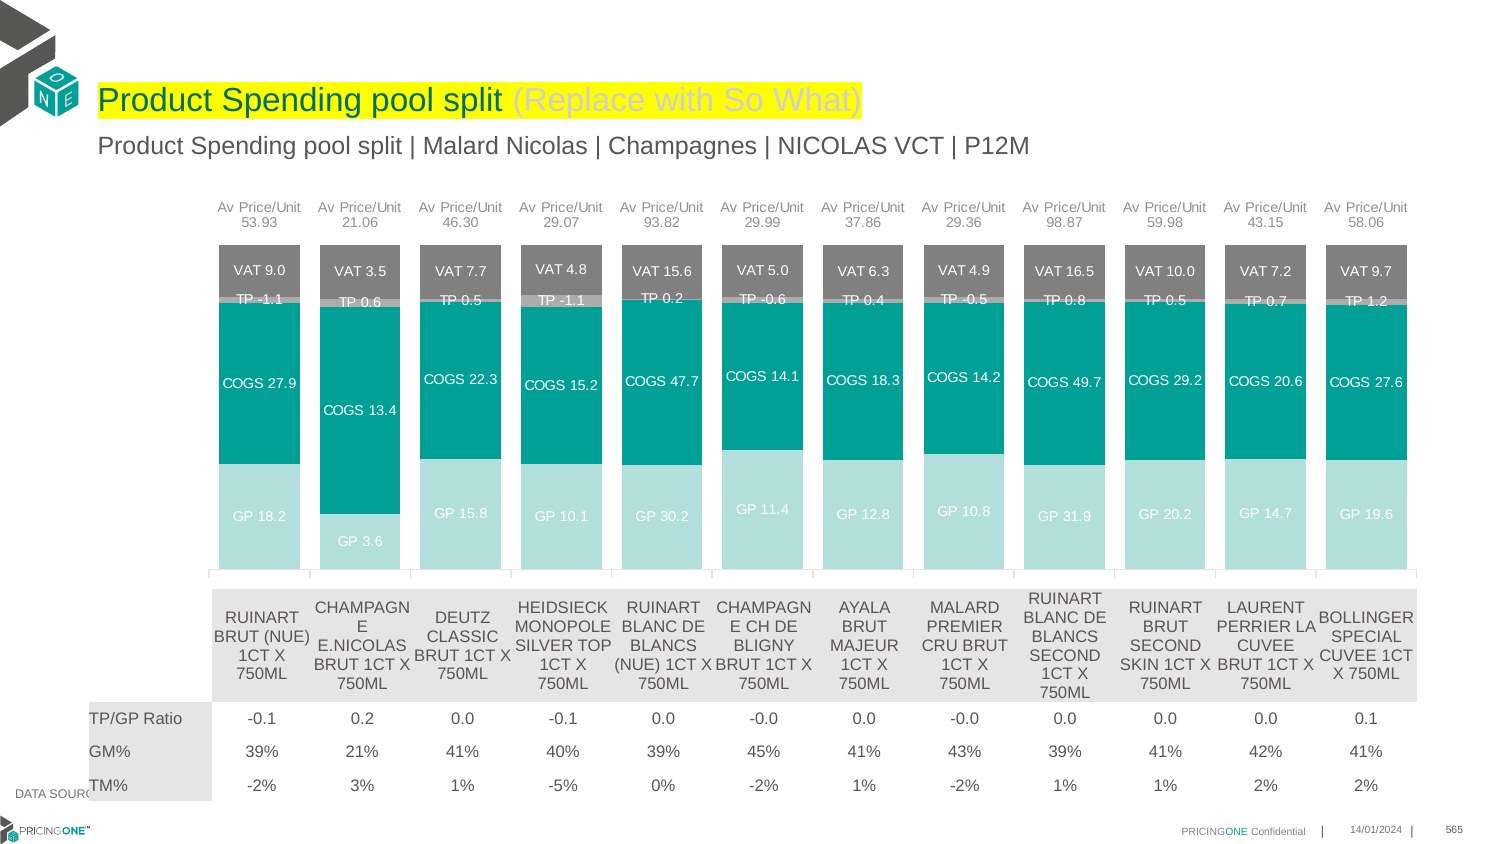

# Product Spending pool split (Replace with So What)
Product Spending pool split | Malard Nicolas | Champagnes | NICOLAS VCT | P12M

### Chart

| Category | GP | COGS | TP | VAT |
|---|---|---|---|---|
| Av Price/Unit 53.93 | 18.178746210163652 | 27.880716192937122 | -1.1138084194659825 | 8.989125753660637 |
| Av Price/Unit 21.06 | 3.6152709374999996 | 13.3860735 | 0.5508257013888915 | 3.5104340277777766 |
| Av Price/Unit 46.30 | 15.807014116452267 | 22.316516858496954 | 0.46372432859399737 | 7.71744527194764 |
| Av Price/Unit 29.07 | 10.136668391484331 | 15.225129006505028 | -1.134515710624882 | 4.845456337472899 |
| Av Price/Unit 93.82 | 30.24344435946463 | 47.69908126195029 | 0.2434208413002068 | 15.637189292543008 |
| Av Price/Unit 29.99 | 11.447325139220364 | 14.1009415274463 | -0.5562221161495593 | 4.998408910103418 |
| Av Price/Unit 37.86 | 12.78357590301831 | 18.34434606630381 | 0.4183422563087582 | 6.309252845126175 |
| Av Price/Unit 29.36 | 10.793147748141669 | 14.179217621338 | -0.5076008599329533 | 4.892945634747117 |
| Av Price/Unit 98.87 | 31.888419038817002 | 49.68350277264326 | 0.8187128157732673 | 16.4781269254467 |
| Av Price/Unit 59.98 | 20.22629571106095 | 29.232909142212186 | 0.5248056809631407 | 9.996802106847243 |
| Av Price/Unit 43.15 | 14.683823711340205 | 20.569569415807564 | 0.7073743413516596 | 7.192153493699889 |
| Av Price/Unit 58.06 | 19.58377262044653 | 27.631132667450057 | 1.1663846063454741 | 9.67626321974148 |
|  | RUINART BRUT (NUE) 1CT X 750ML | CHAMPAGNE E.NICOLAS BRUT 1CT X 750ML | DEUTZ CLASSIC BRUT 1CT X 750ML | HEIDSIECK MONOPOLE SILVER TOP 1CT X 750ML | RUINART BLANC DE BLANCS (NUE) 1CT X 750ML | CHAMPAGNE CH DE BLIGNY BRUT 1CT X 750ML | AYALA BRUT MAJEUR 1CT X 750ML | MALARD PREMIER CRU BRUT 1CT X 750ML | RUINART BLANC DE BLANCS SECOND 1CT X 750ML | RUINART BRUT SECOND SKIN 1CT X 750ML | LAURENT PERRIER LA CUVEE BRUT 1CT X 750ML | BOLLINGER SPECIAL CUVEE 1CT X 750ML |
| --- | --- | --- | --- | --- | --- | --- | --- | --- | --- | --- | --- | --- |
| TP/GP Ratio | -0.1 | 0.2 | 0.0 | -0.1 | 0.0 | -0.0 | 0.0 | -0.0 | 0.0 | 0.0 | 0.0 | 0.1 |
| GM% | 39% | 21% | 41% | 40% | 39% | 45% | 41% | 43% | 39% | 41% | 42% | 41% |
| TM% | -2% | 3% | 1% | -5% | 0% | -2% | 1% | -2% | 1% | 1% | 2% | 2% |
DATA SOURCE: Client P&L

14/01/2024
565